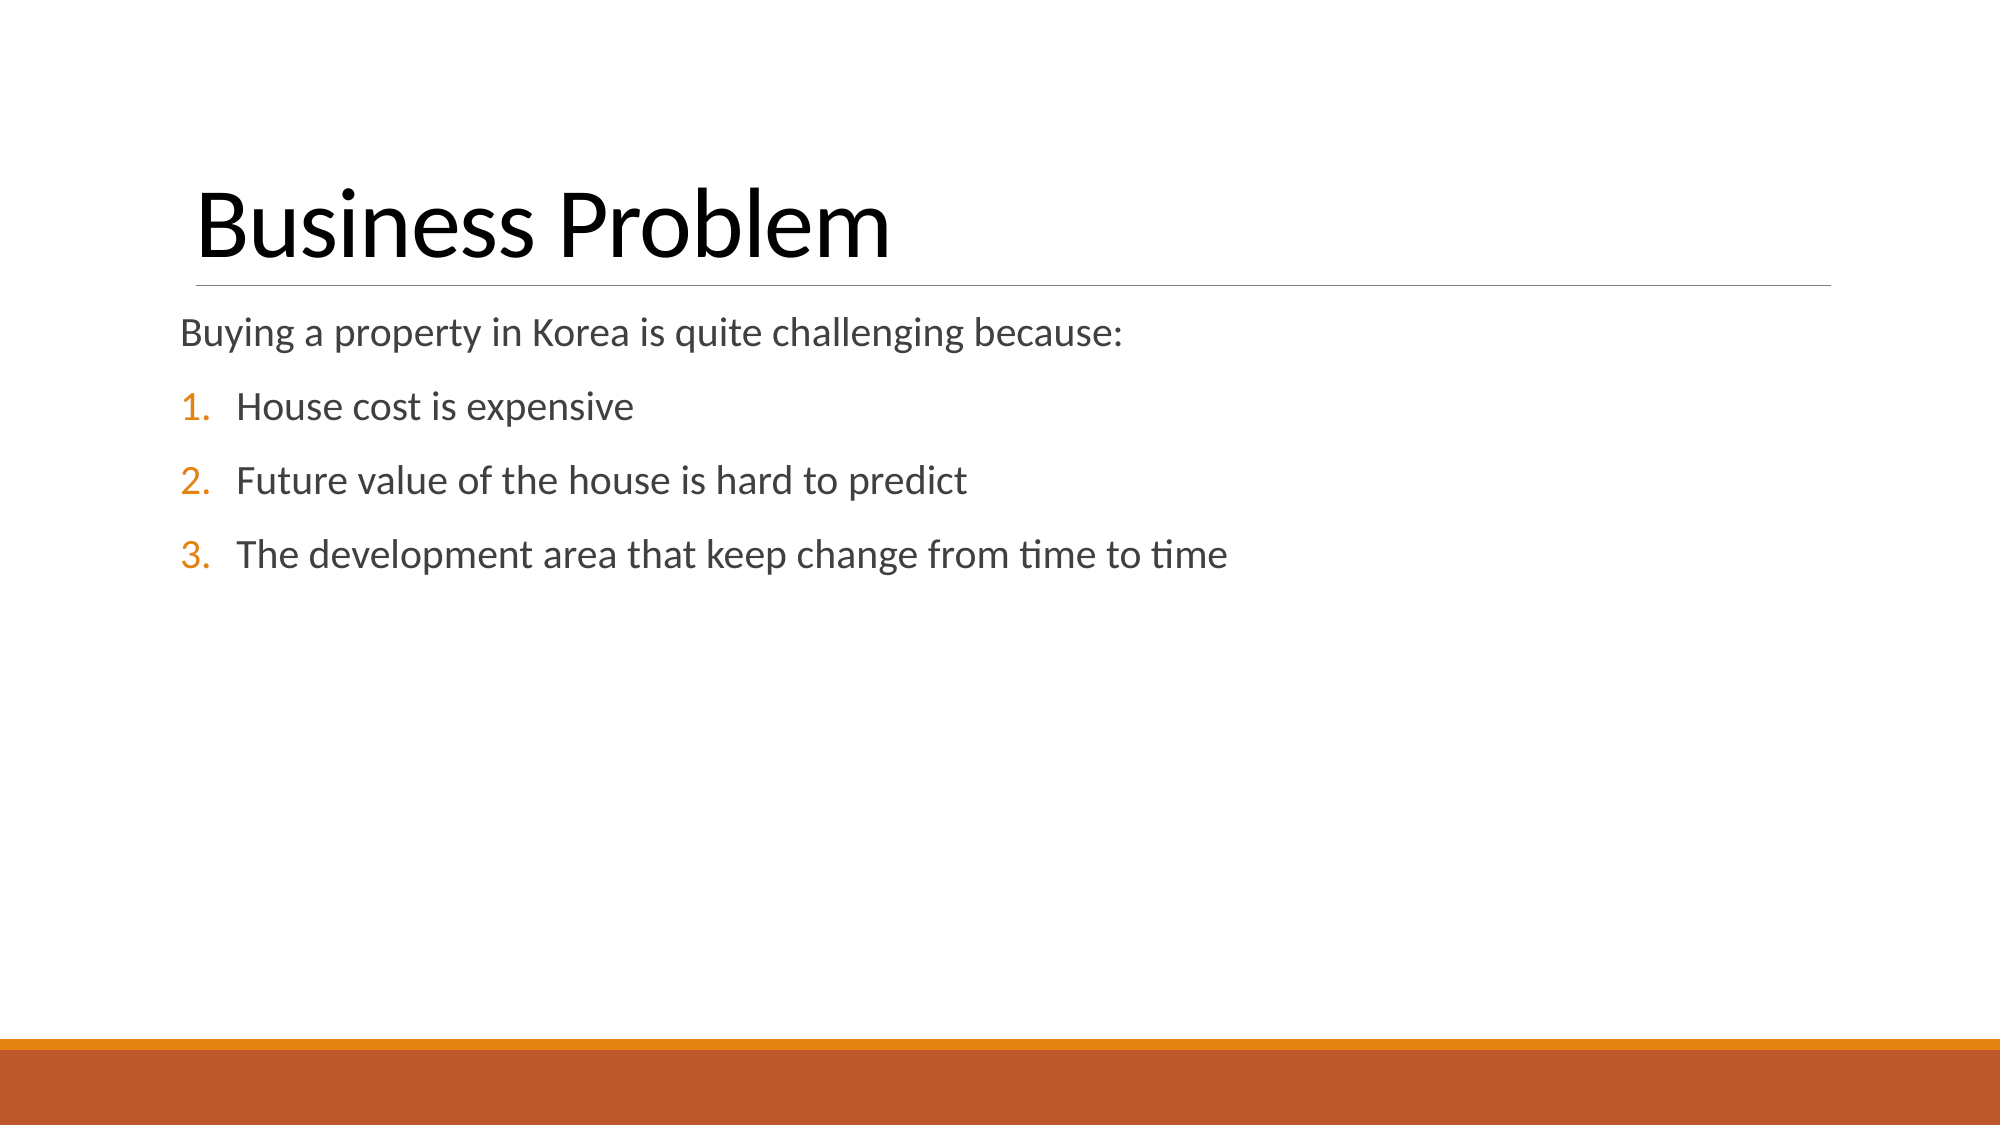

# Business Problem
Buying a property in Korea is quite challenging because:
House cost is expensive
Future value of the house is hard to predict
The development area that keep change from time to time